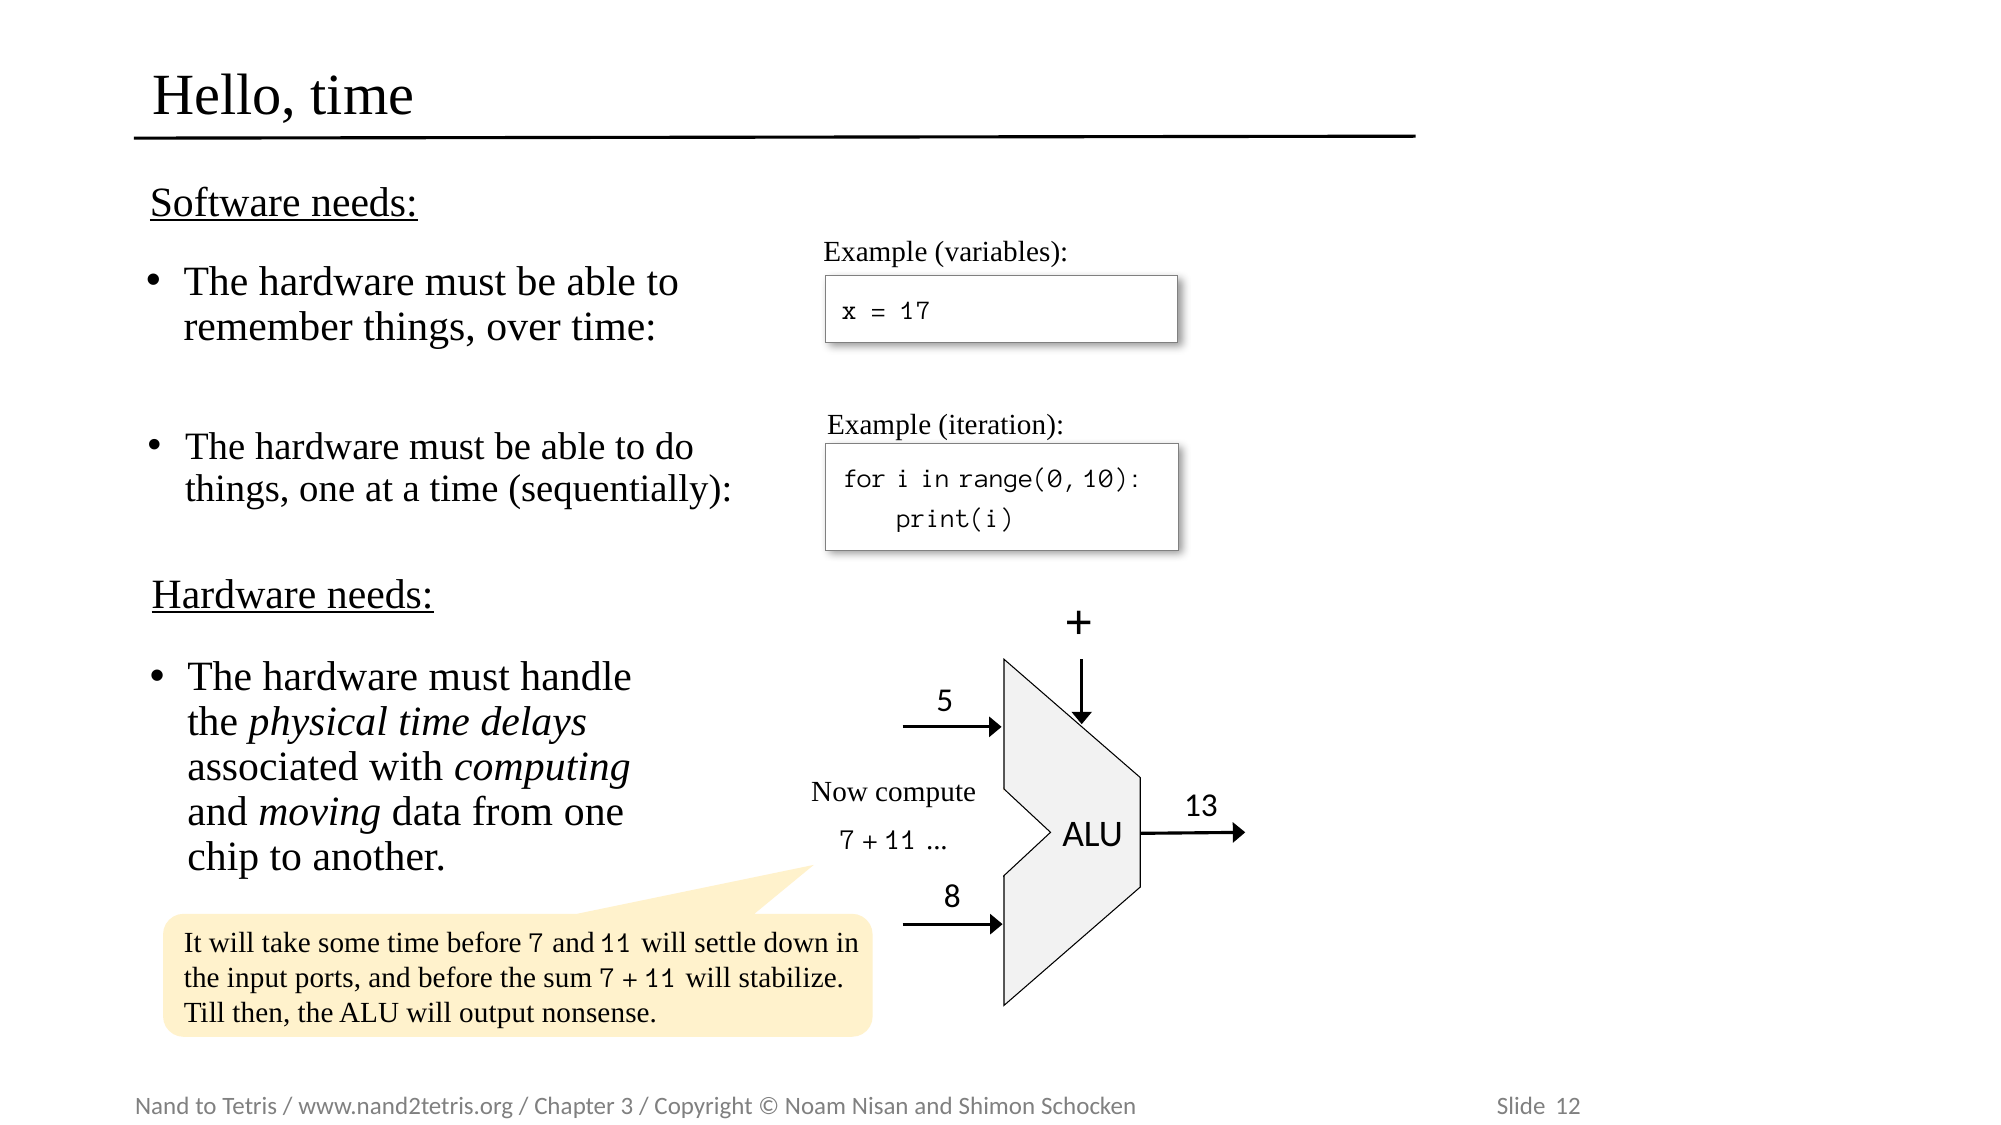

# Hello, time
Software needs:
Example (variables):
x = 17
The hardware must be able to remember things, over time:
Example (iteration):
for i in range(0, 10):
        print(i)
The hardware must be able to do things, one at a time (sequentially):
Hardware needs:
+
The hardware must handle the physical time delays associated with computing and moving data from one chip to another.
5

Now compute
7 + 11 ...

13

ALU

8
It will take some time before 7 and 11 will settle down in the input ports, and before the sum 7 + 11 will stabilize. Till then, the ALU will output nonsense.